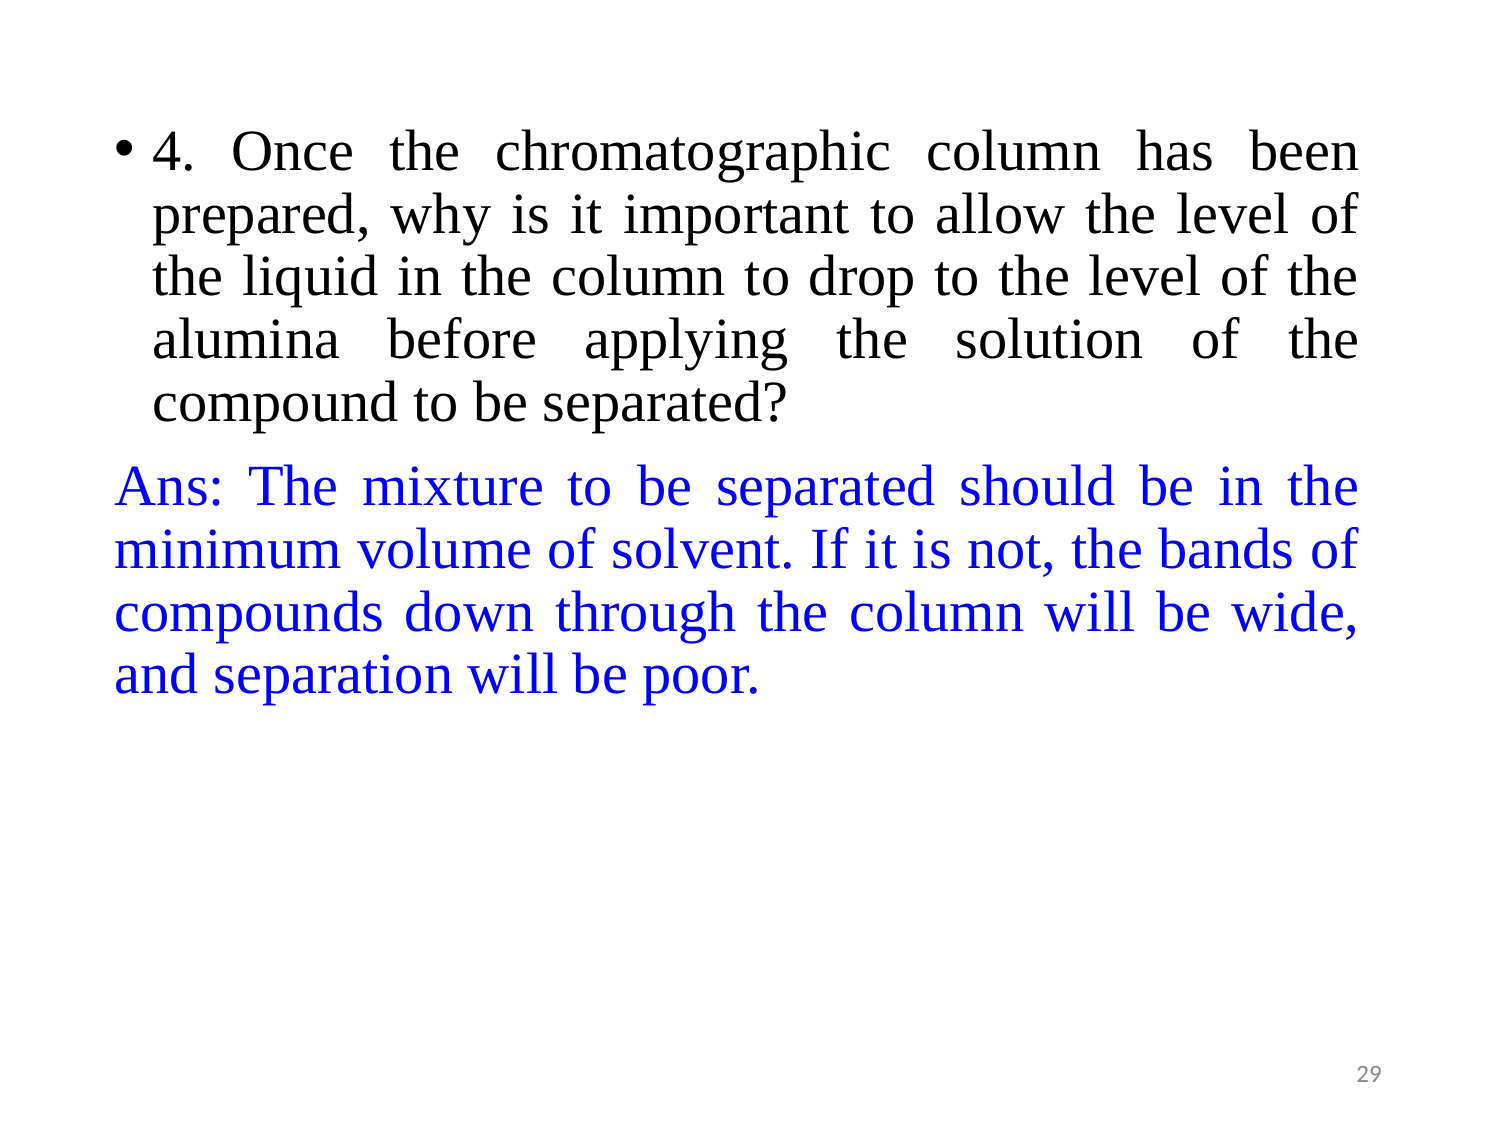

4. Once the chromatographic column has been prepared, why is it important to allow the level of the liquid in the column to drop to the level of the alumina before applying the solution of the compound to be separated?
Ans: The mixture to be separated should be in the minimum volume of solvent. If it is not, the bands of compounds down through the column will be wide, and separation will be poor.
29